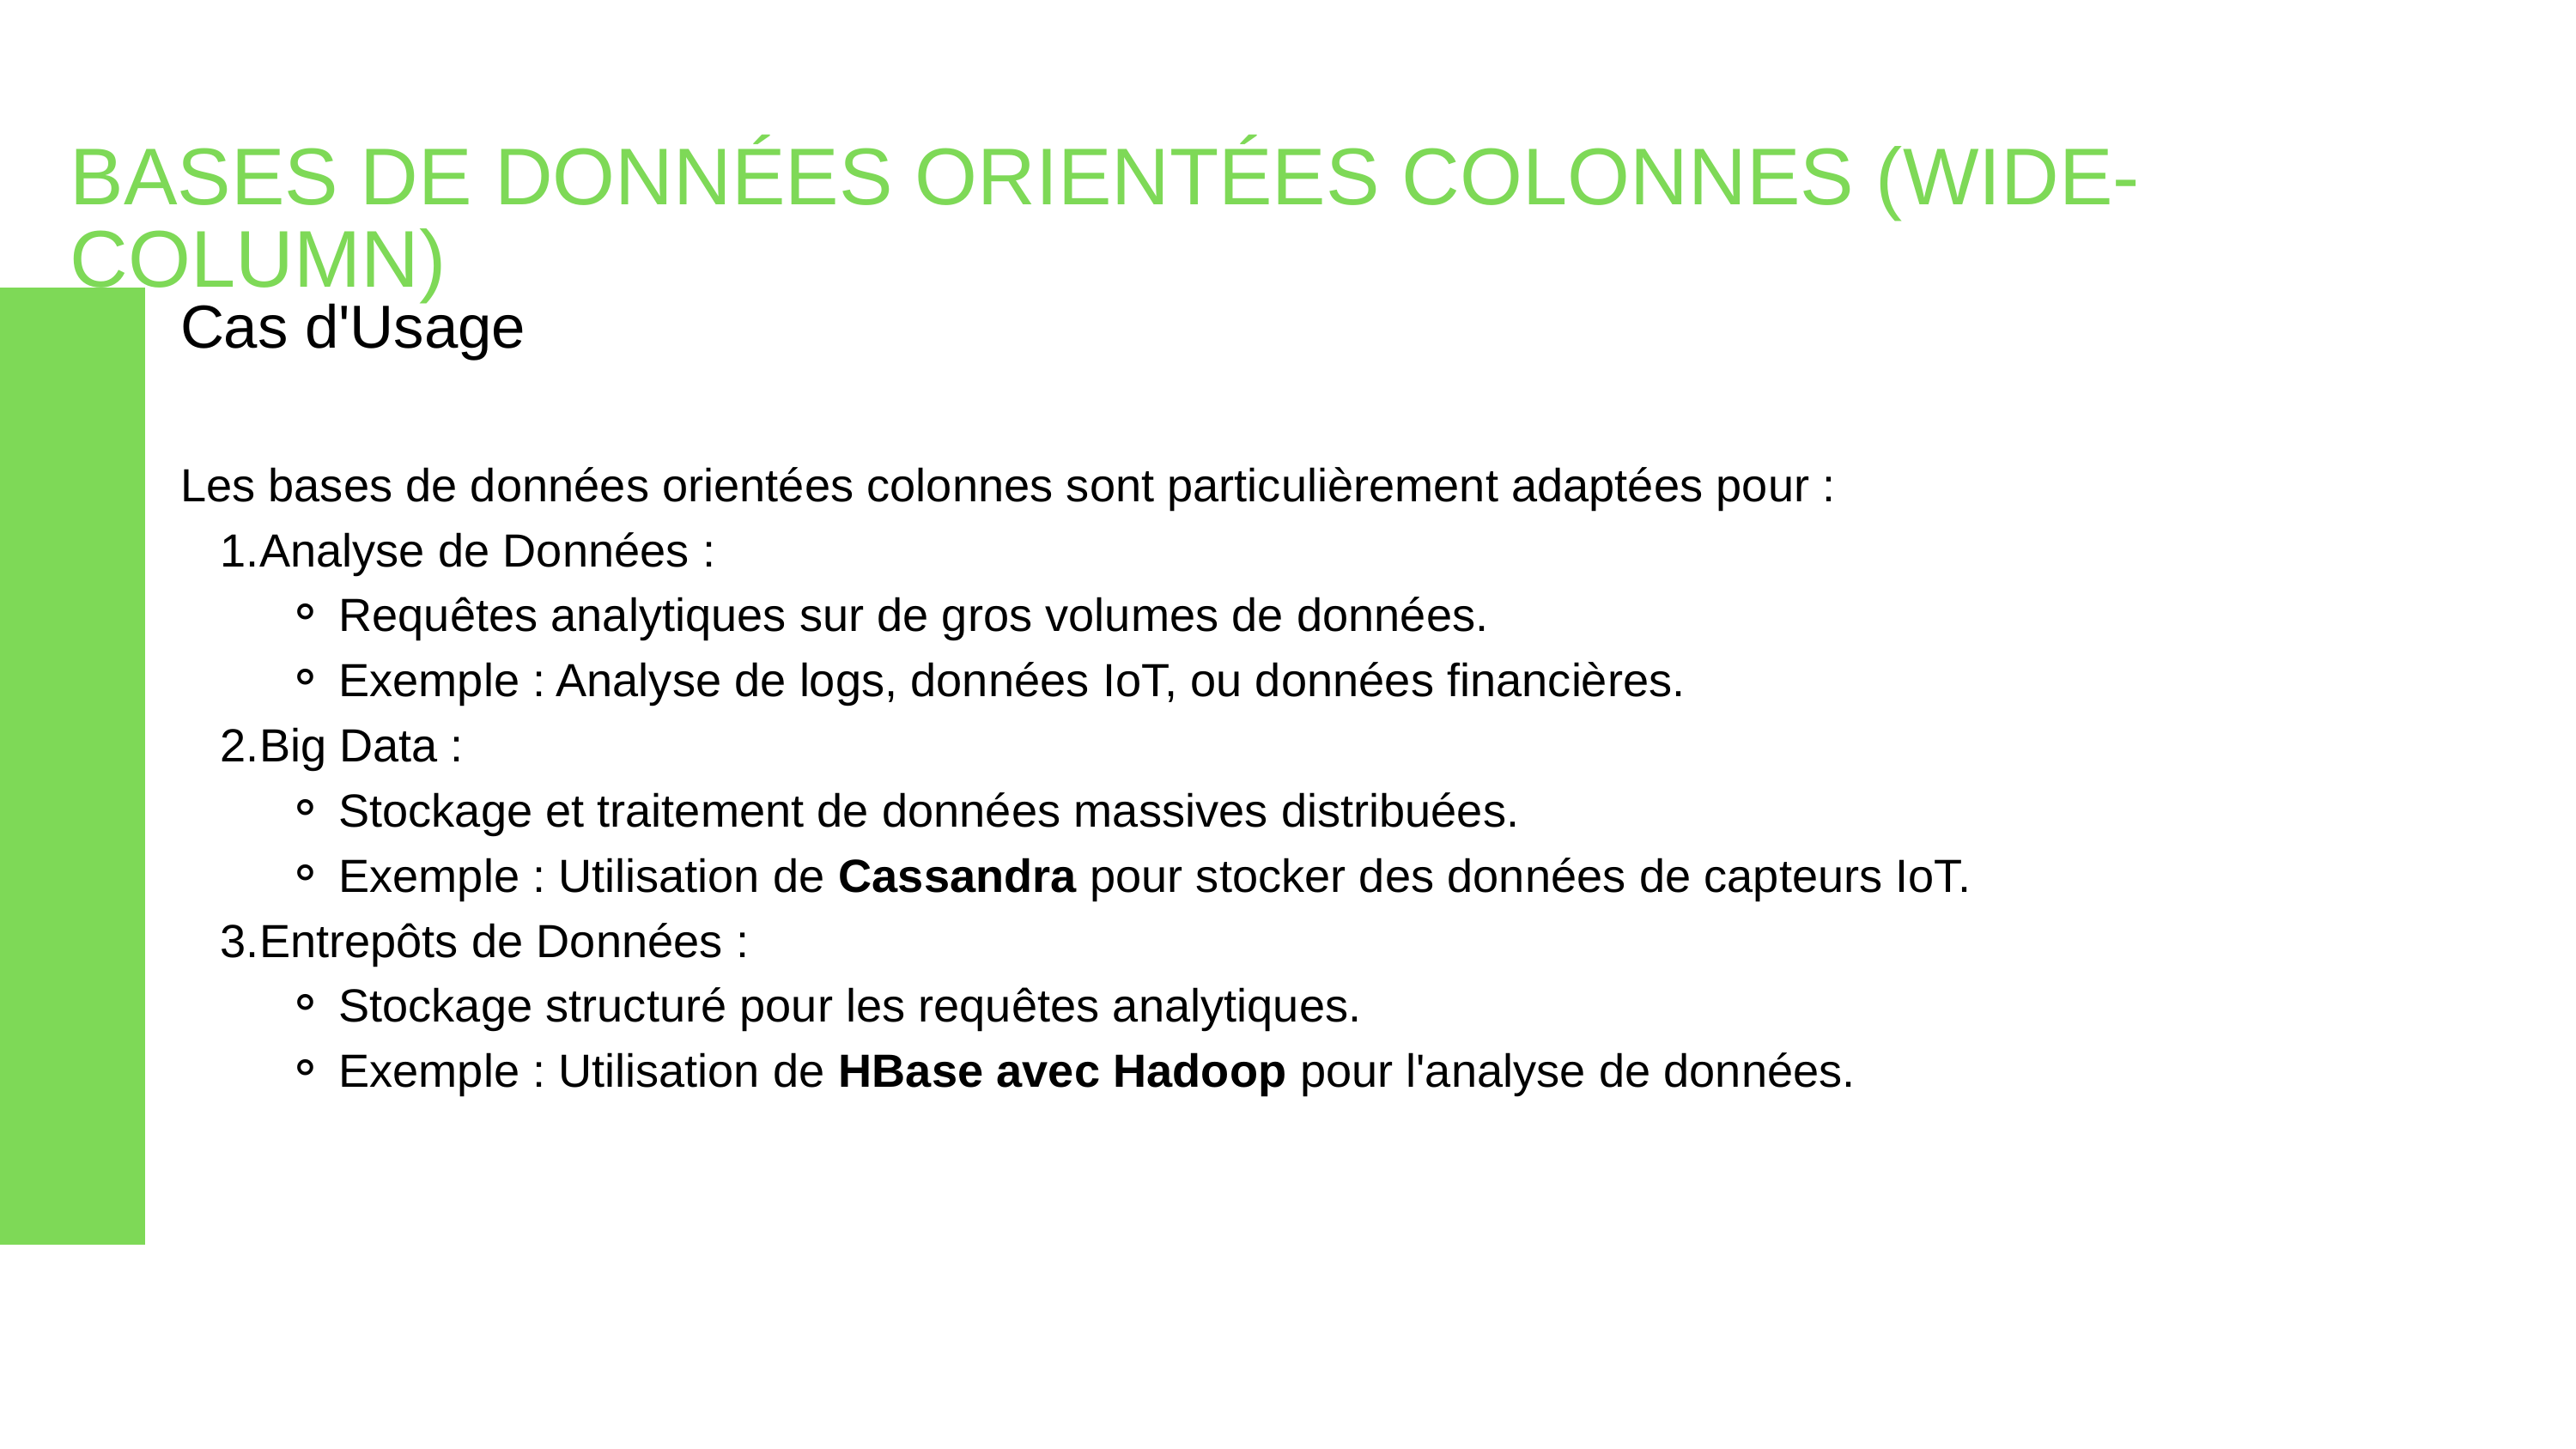

BASES DE DONNÉES ORIENTÉES COLONNES (WIDE-COLUMN)

Cas d'Usage

Les bases de données orientées colonnes sont particulièrement adaptées pour :
Analyse de Données :
Requêtes analytiques sur de gros volumes de données.
Exemple : Analyse de logs, données IoT, ou données financières.
Big Data :
Stockage et traitement de données massives distribuées.
Exemple : Utilisation de Cassandra pour stocker des données de capteurs IoT.
Entrepôts de Données :
Stockage structuré pour les requêtes analytiques.
Exemple : Utilisation de HBase avec Hadoop pour l'analyse de données.